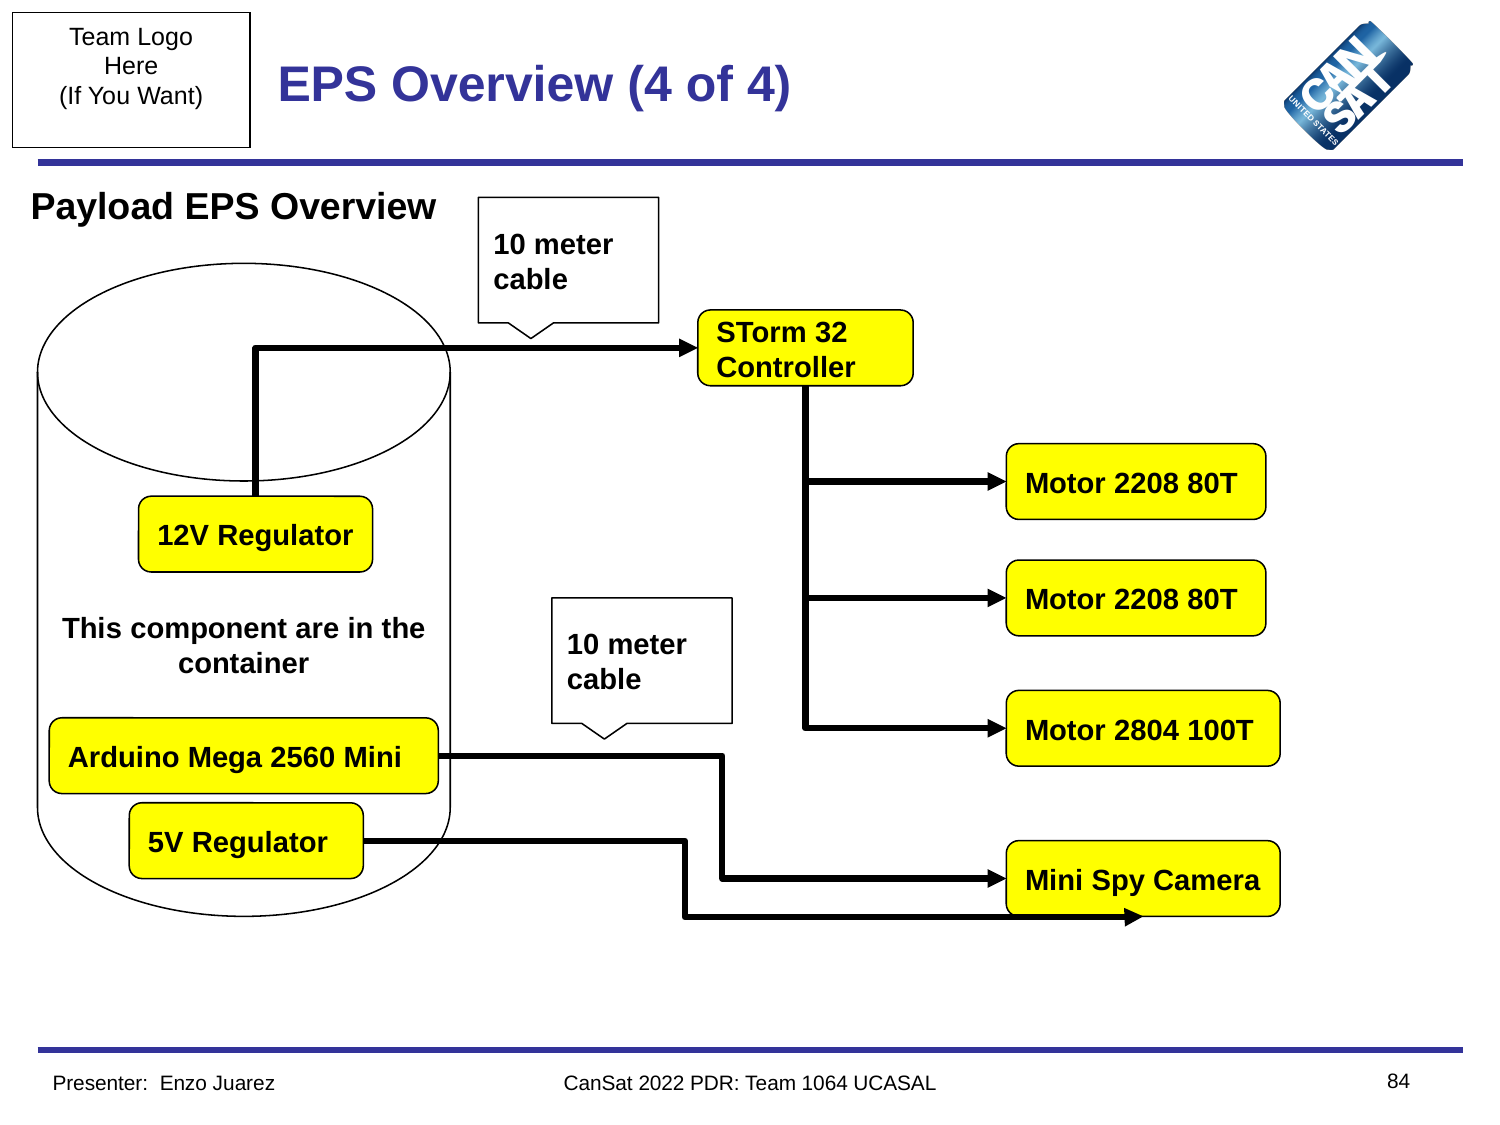

# EPS Overview (4 of 4)
Payload EPS Overview
10 meter cable
This component are in the container
STorm 32
Controller
Motor 2208 80T
12V Regulator
Motor 2208 80T
10 meter cable
Motor 2804 100T
Arduino Mega 2560 Mini
5V Regulator
Mini Spy Camera
84
Presenter:  Enzo Juarez
CanSat 2022 PDR: Team 1064 UCASAL